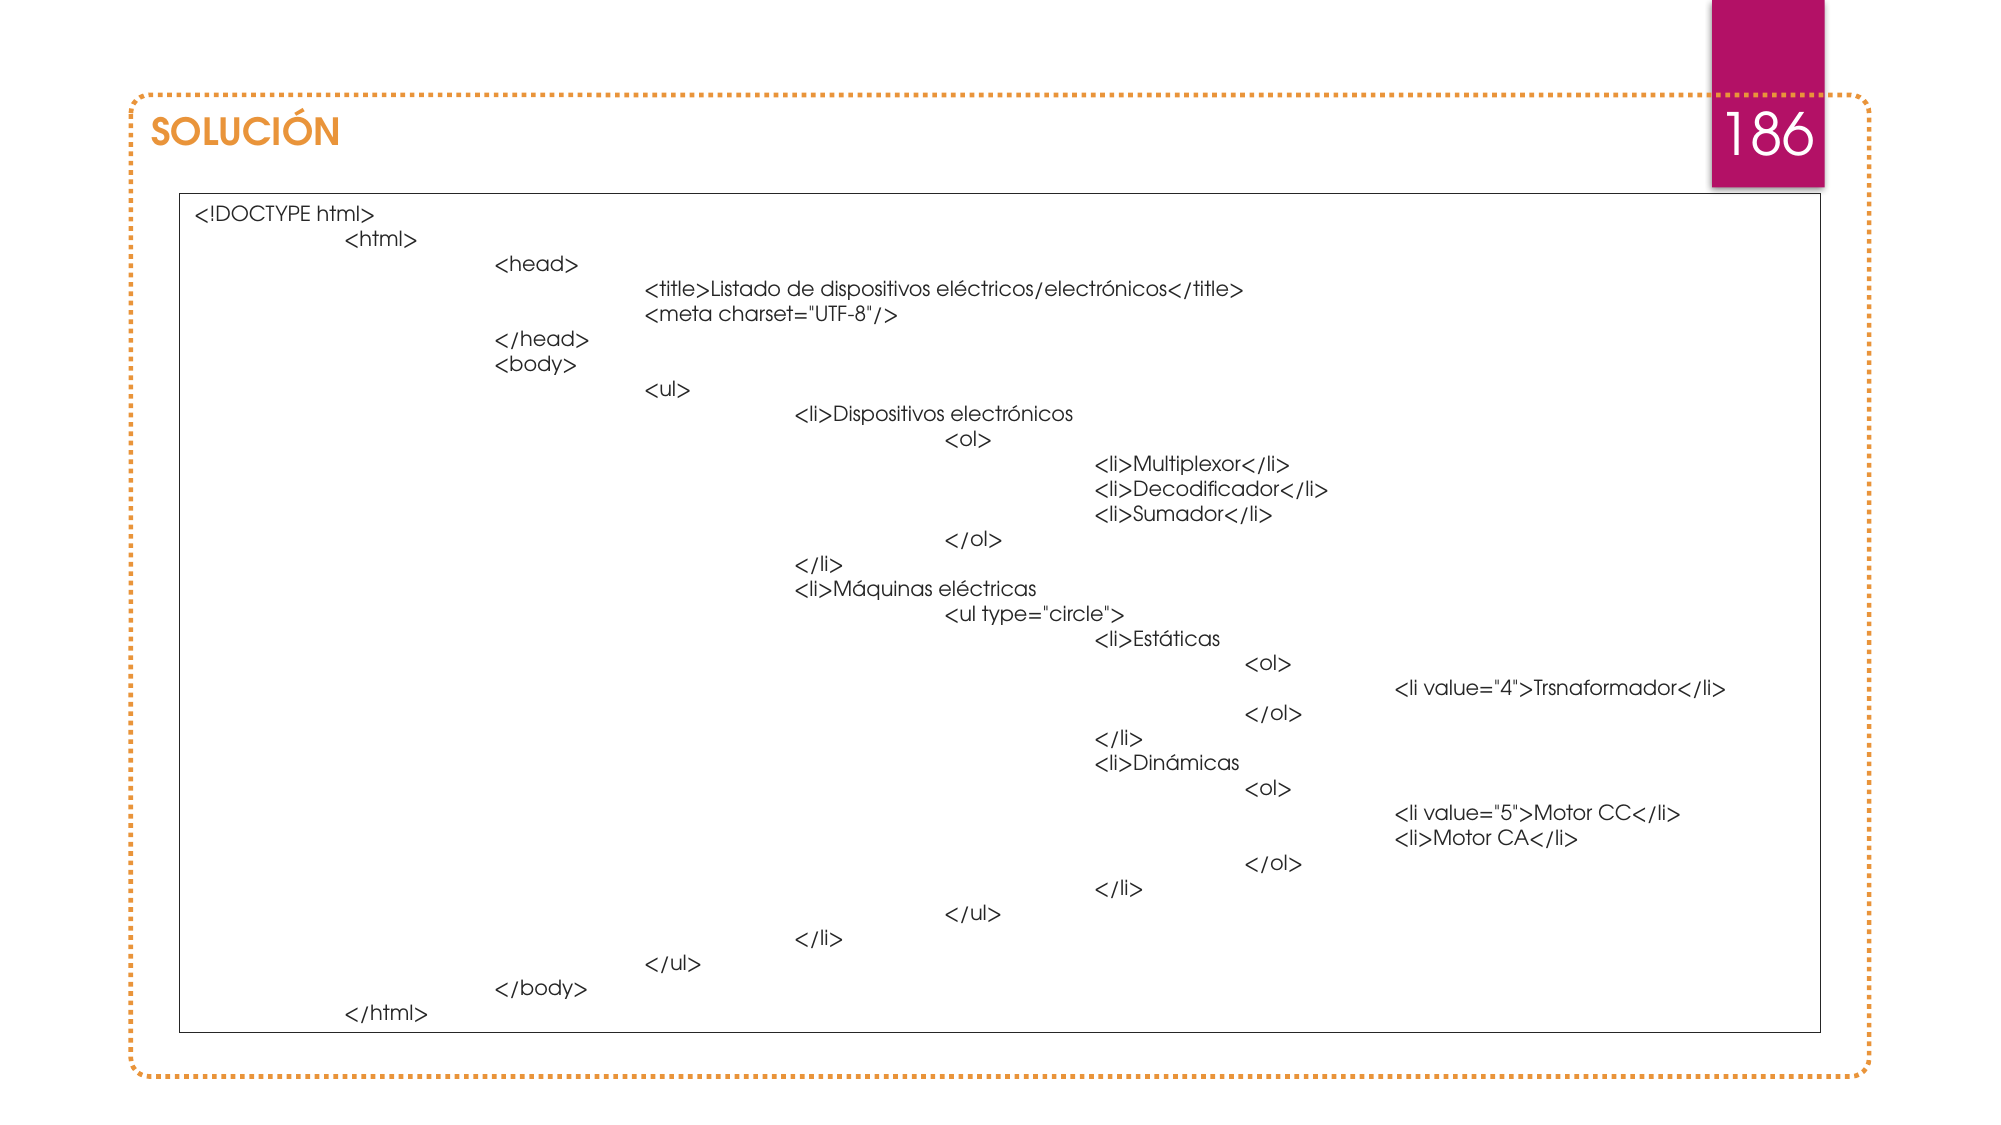

186
SOLUCIÓN

<!DOCTYPE html>
	<html>
		<head>
			<title>Listado de dispositivos eléctricos/electrónicos</title>
			<meta charset="UTF-8"/>
		</head>
		<body>
			<ul>
				<li>Dispositivos electrónicos
					<ol>
						<li>Multiplexor</li>
						<li>Decodificador</li>
						<li>Sumador</li>
					</ol>
				</li>
				<li>Máquinas eléctricas
					<ul type="circle">
						<li>Estáticas
							<ol>
								<li value="4">Trsnaformador</li>
							</ol>
						</li>
						<li>Dinámicas
							<ol>
								<li value="5">Motor CC</li>
								<li>Motor CA</li>
							</ol>
						</li>
					</ul>
				</li>
			</ul>
		</body>
	</html>